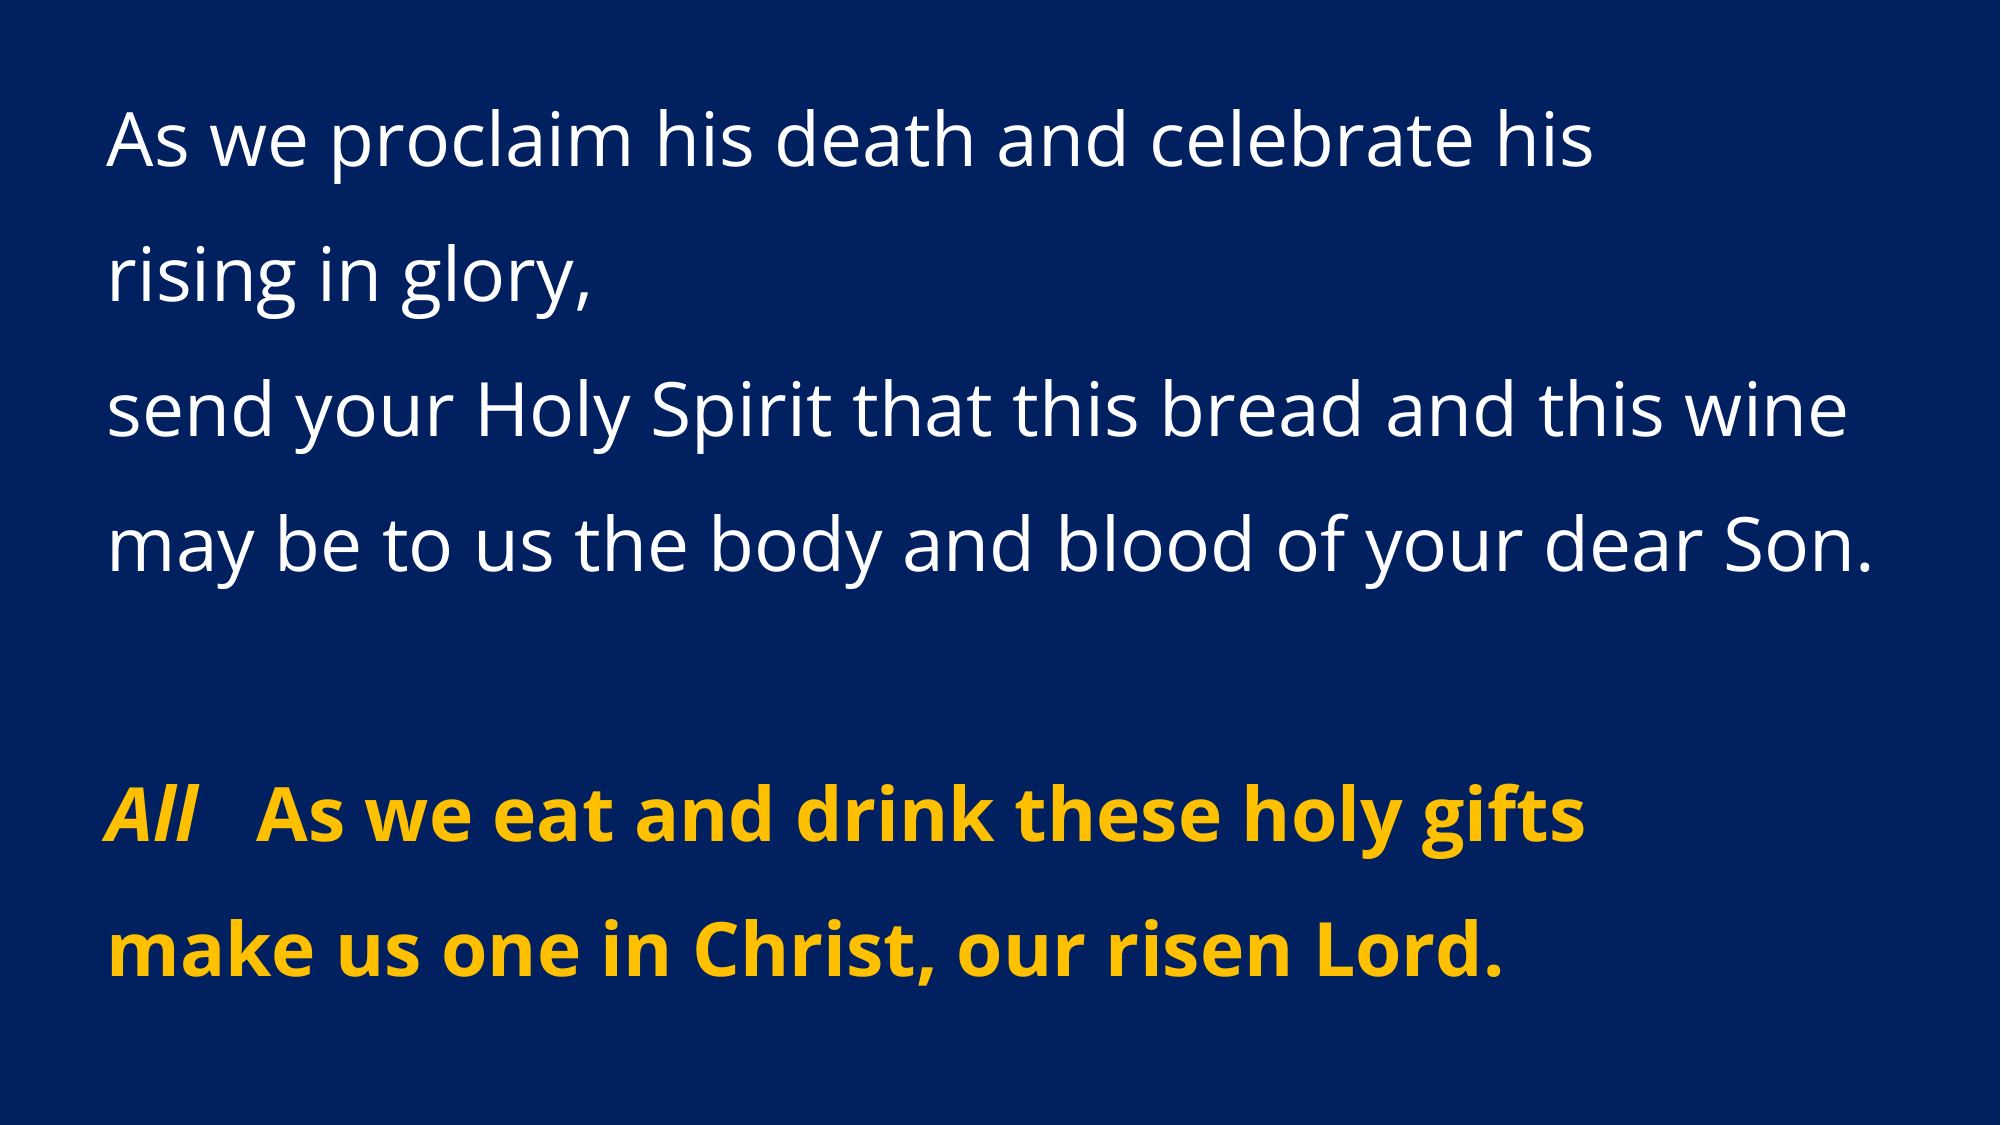

As we proclaim his death and celebrate his
rising in glory,
send your Holy Spirit that this bread and this wine
may be to us the body and blood of your dear Son.

All   As we eat and drink these holy gifts
make us one in Christ, our risen Lord.